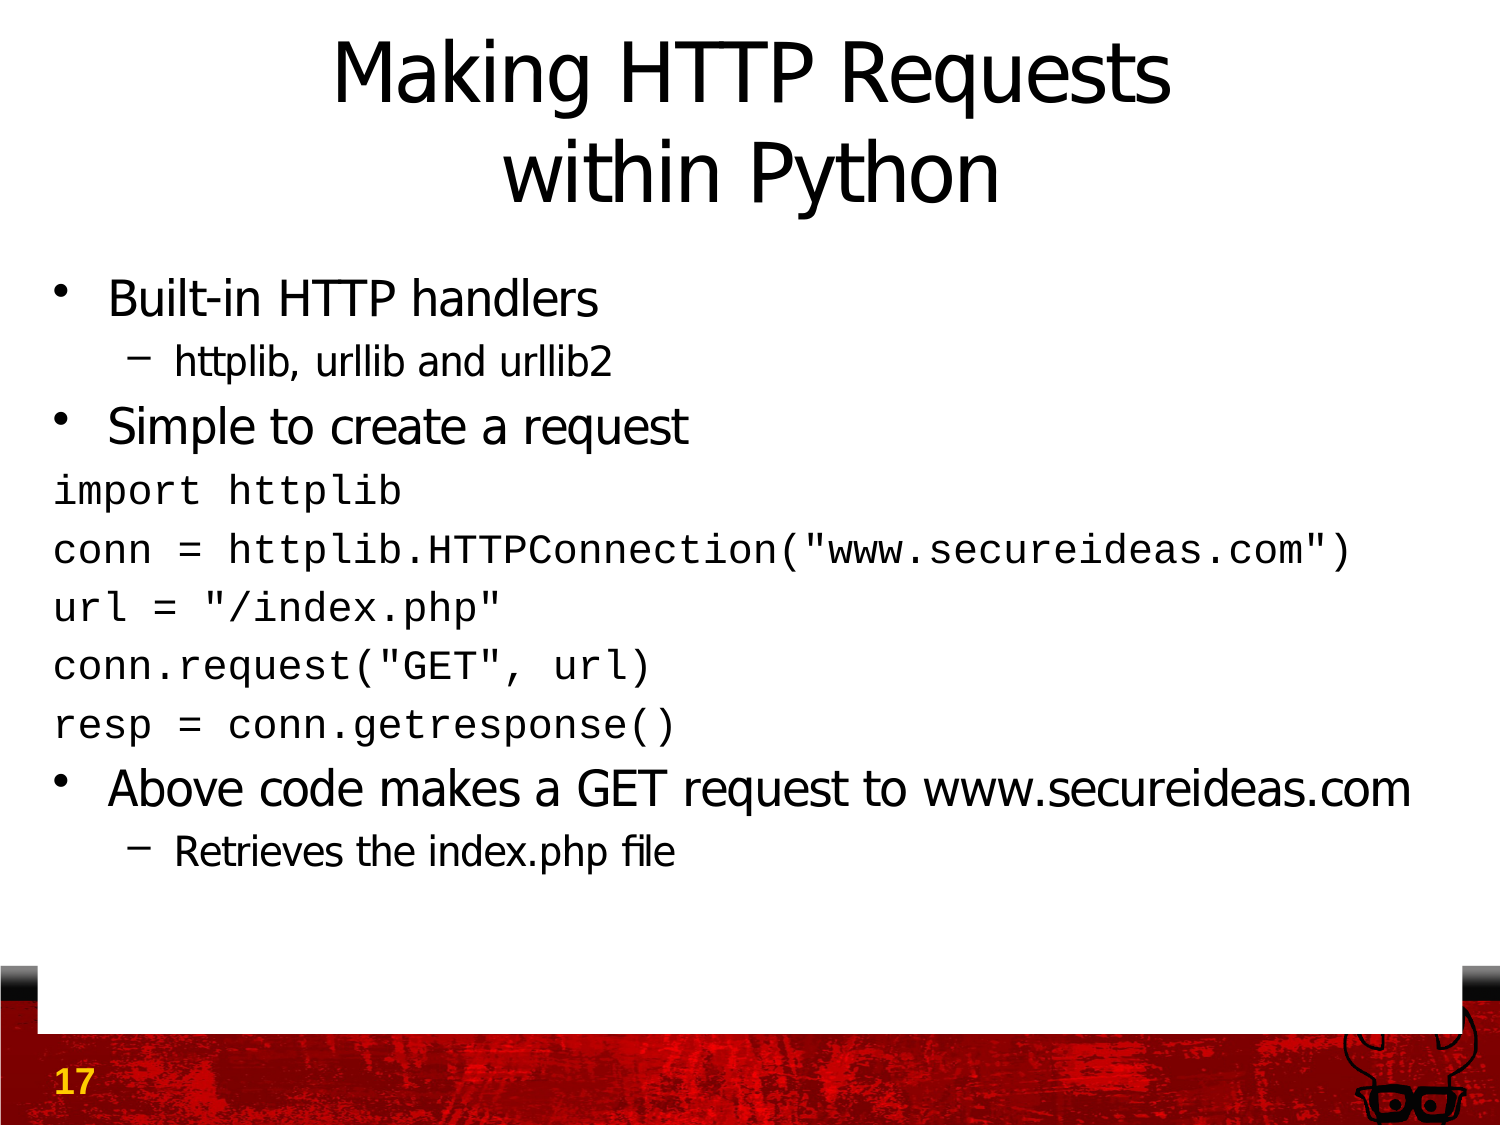

# Making HTTP Requests within Python
Built-in HTTP handlers
httplib, urllib and urllib2
Simple to create a request
import httplib
conn = httplib.HTTPConnection("www.secureideas.com")
url = "/index.php"
conn.request("GET", url)
resp = conn.getresponse()
Above code makes a GET request to www.secureideas.com
Retrieves the index.php file